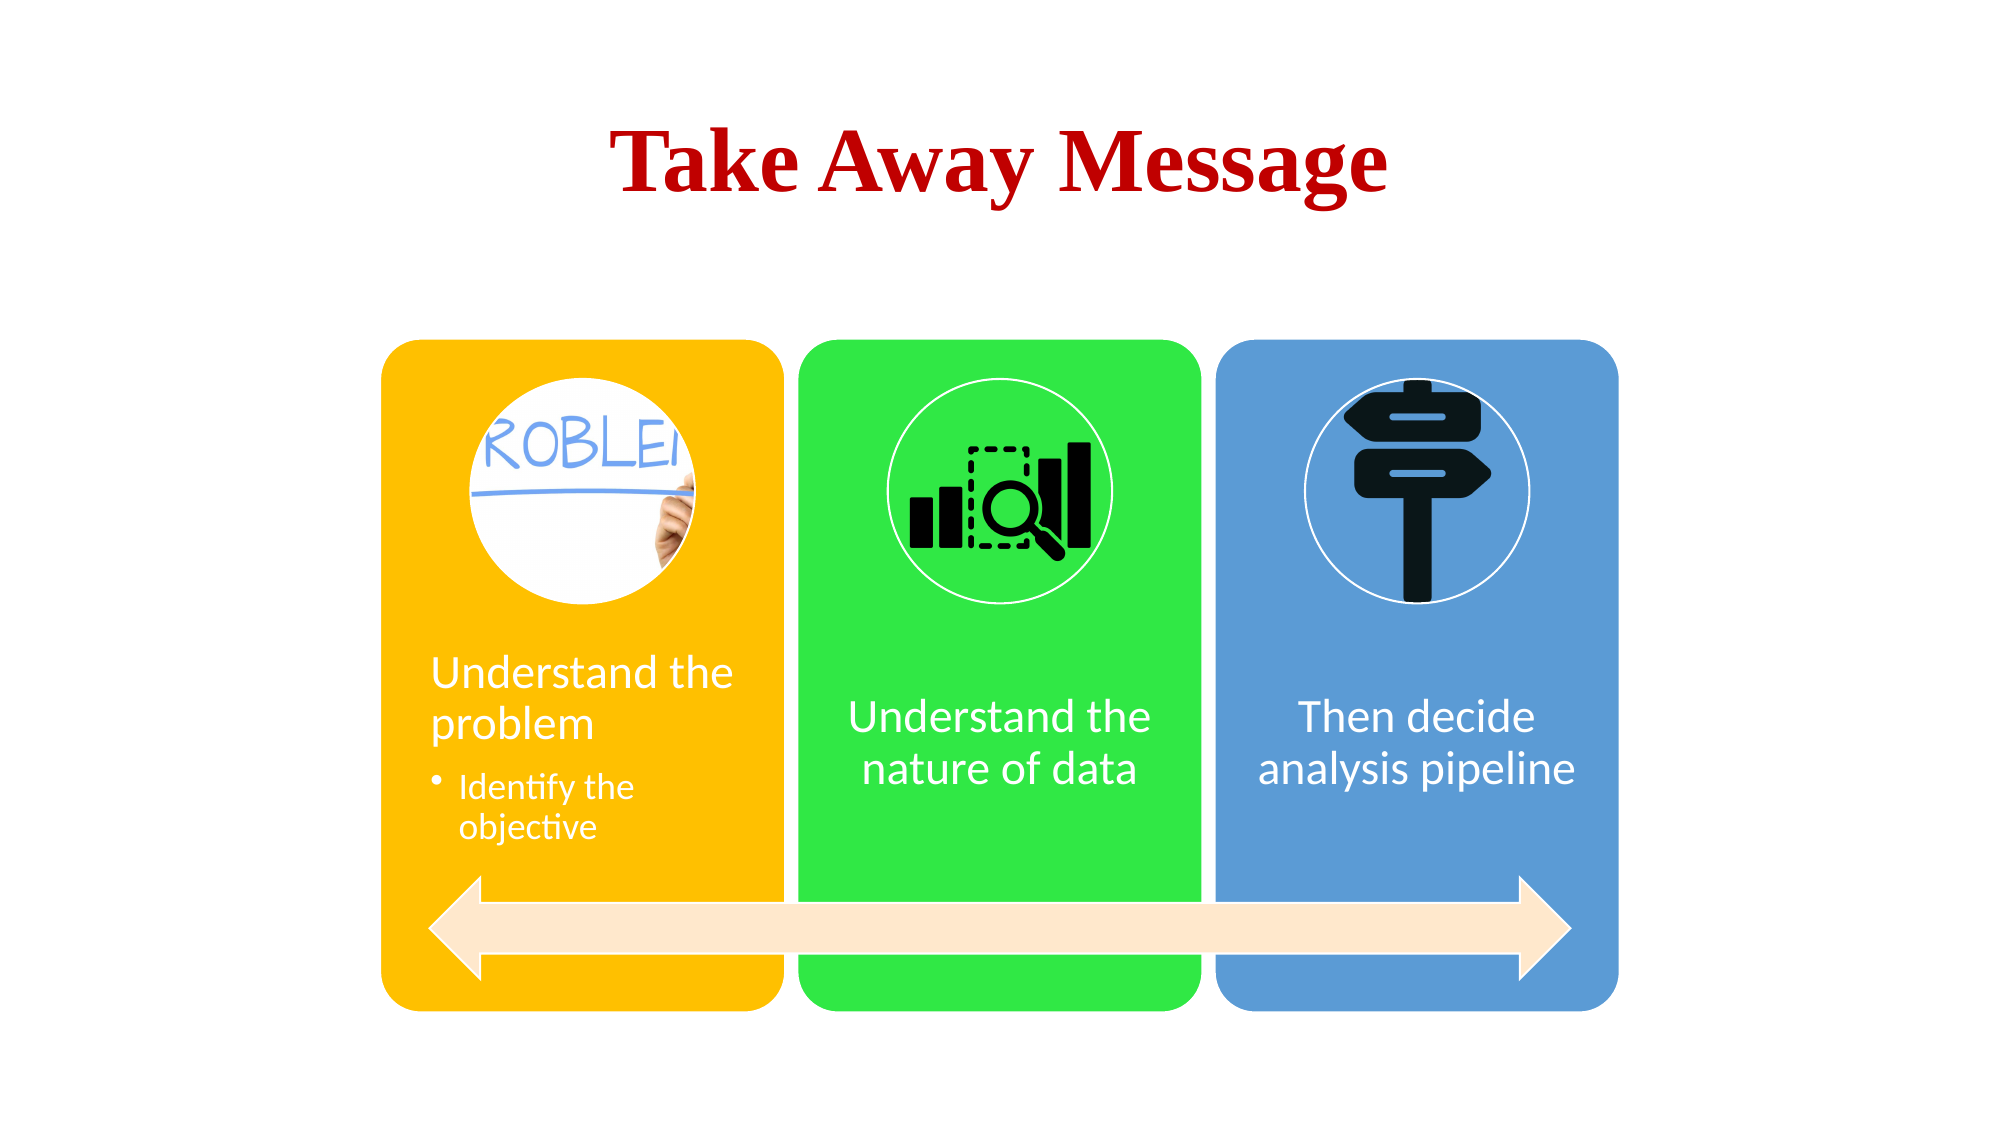

# Take Away Message
Understand the problem
Identify the objective
Understand the nature of data
Then decide analysis pipeline